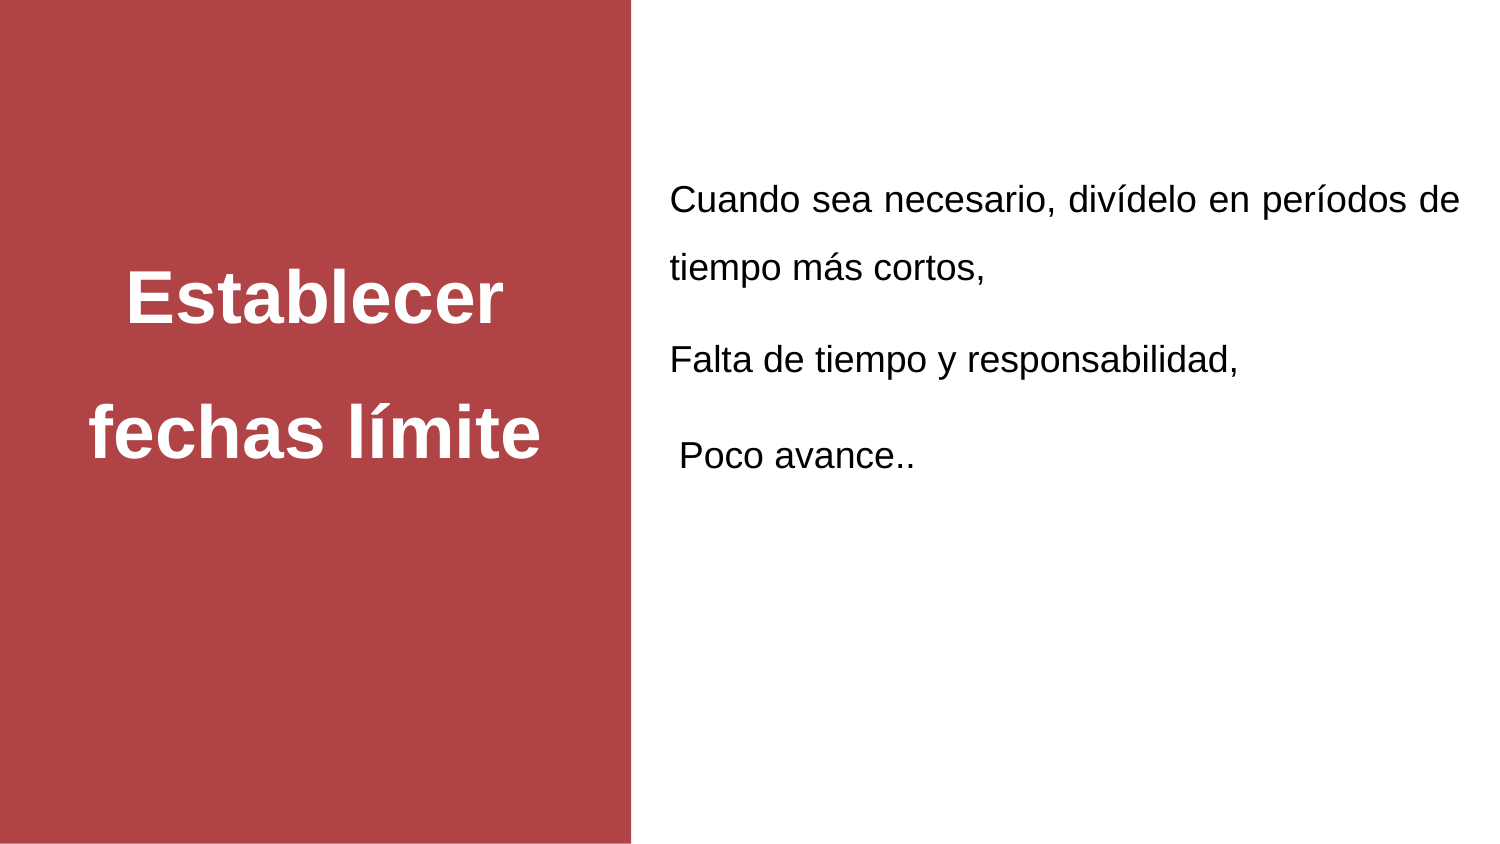

Cuando sea necesario, divídelo en períodos de tiempo más cortos,
Establecer fechas límite
Falta de tiempo y responsabilidad,
Poco avance..